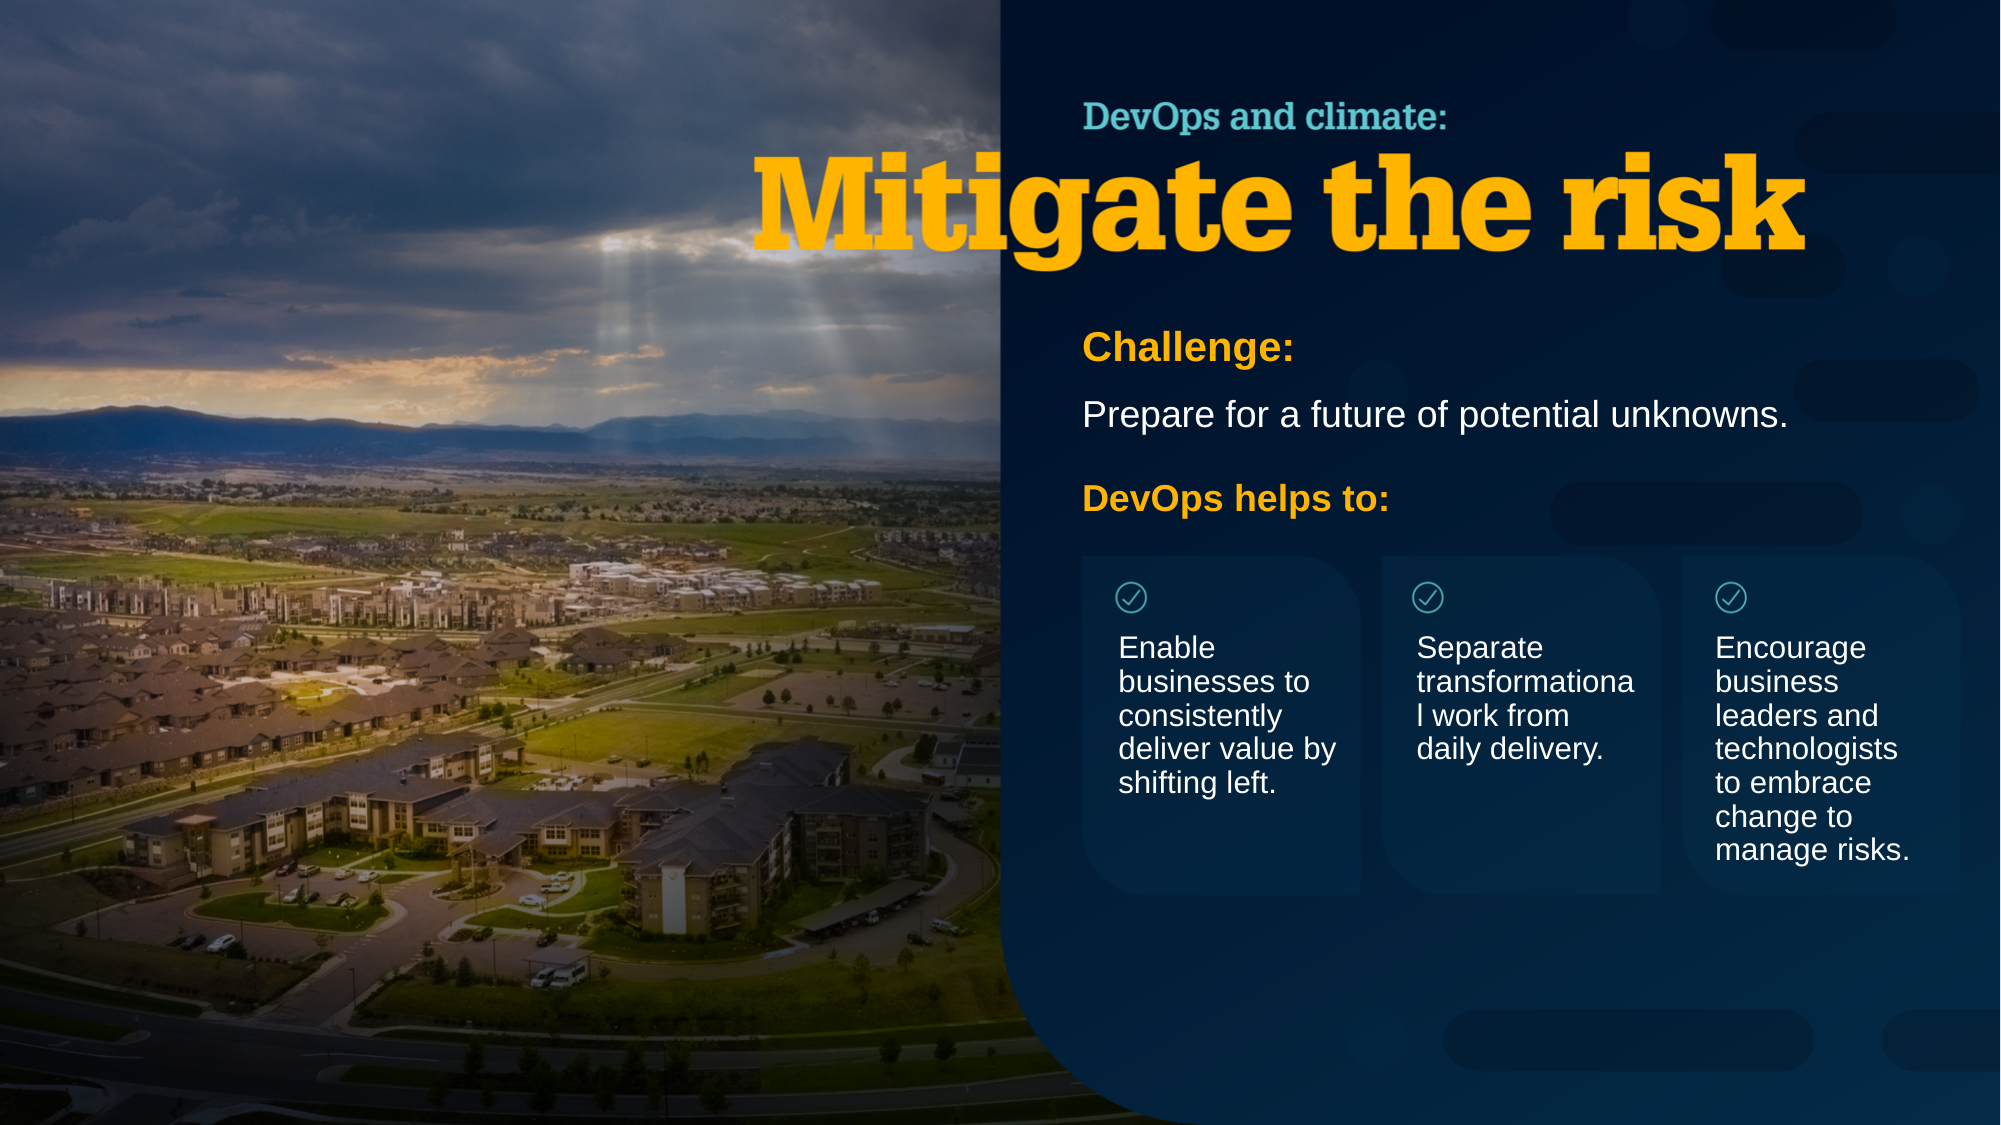

Challenge:
Prepare for a future of potential unknowns.
DevOps helps to:
Enable businesses to consistently deliver value by shifting left.
Separate transformational work from
daily delivery.
Encourage business leaders and technologists
to embrace change to manage risks.